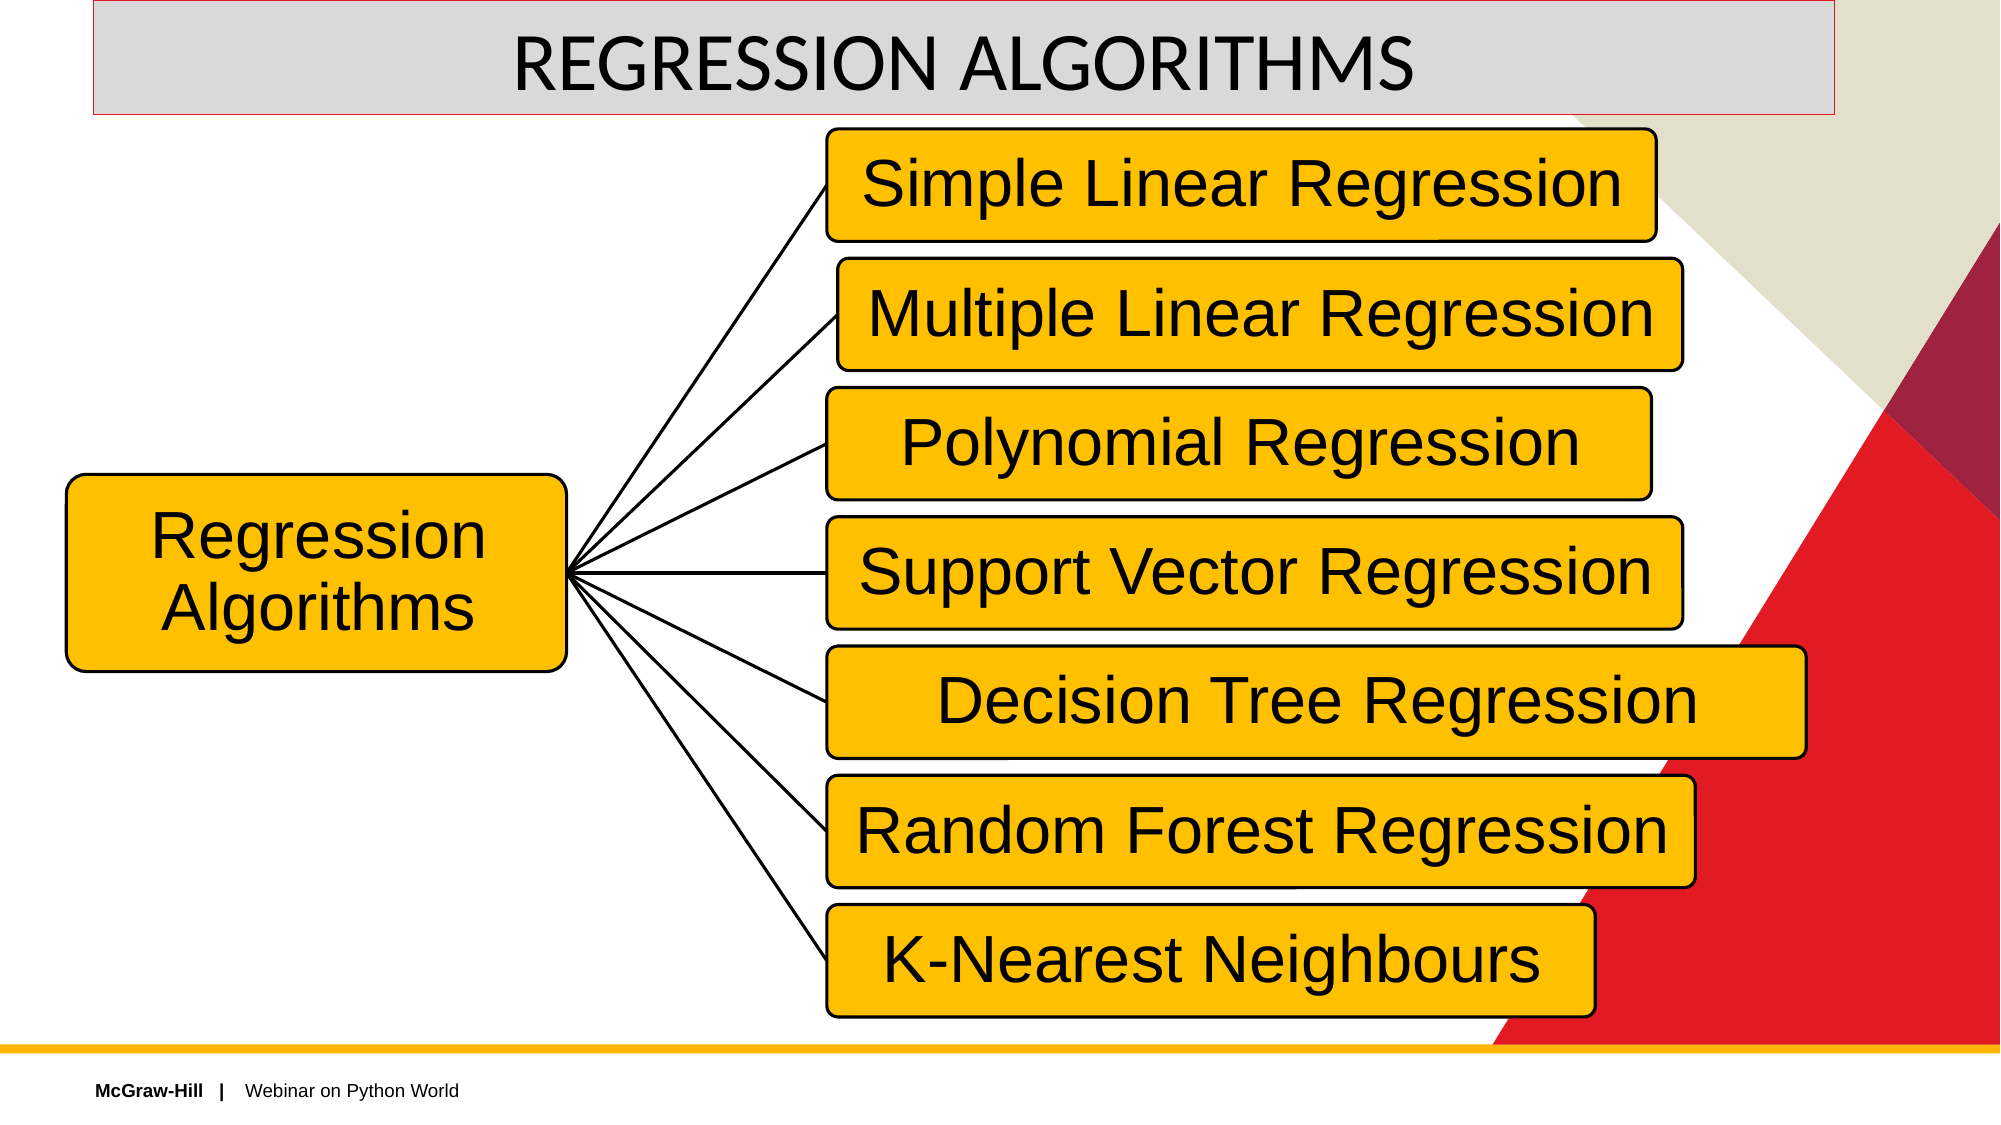

REGRESSION ALGORITHMS
Regression Algorithms

Simple Linear Regression

Multiple Linear Regression

Polynomial Regression

Support Vector Regression

Decision Tree Regression

Random Forest Regression

K-Nearest Neighbours
Webinar on Python World